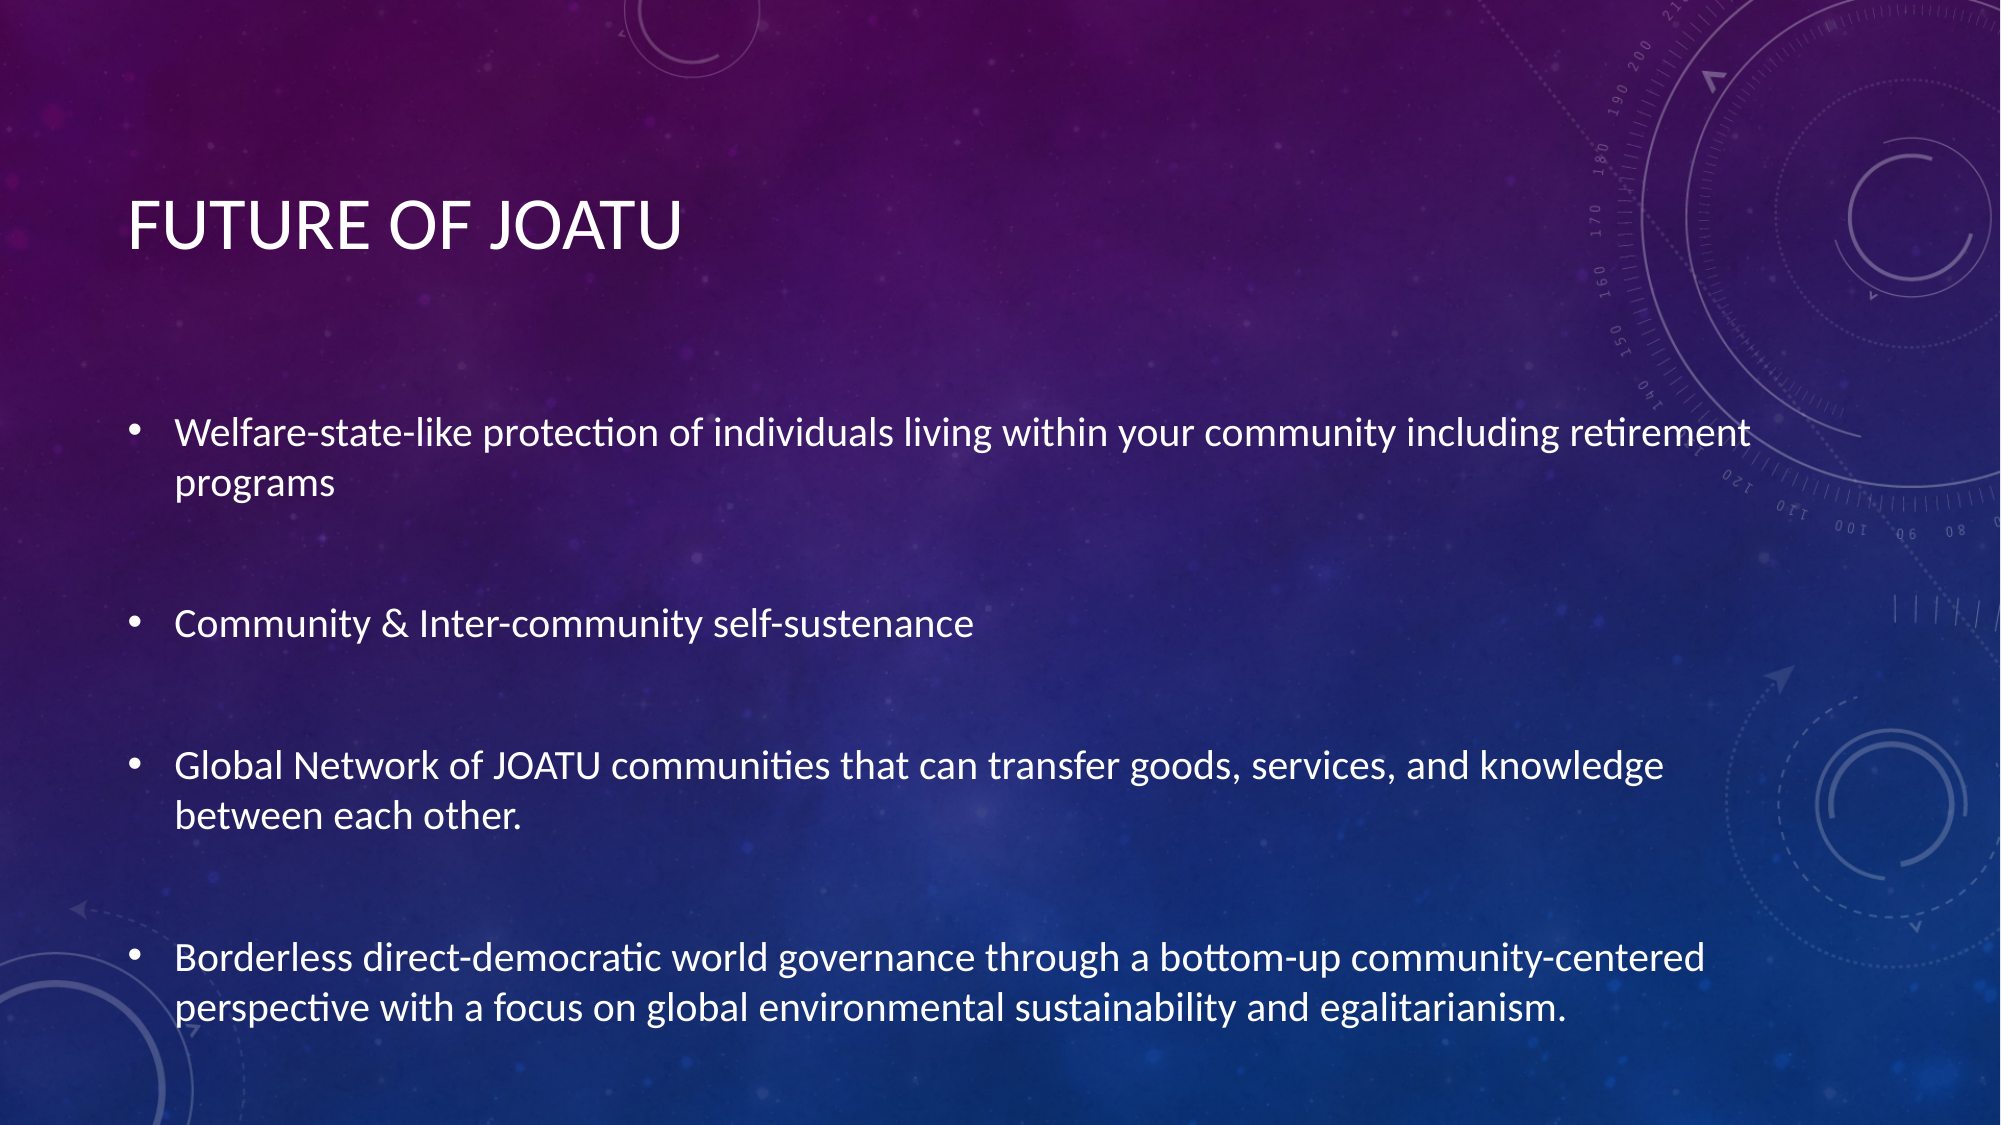

# Future of joatu
Welfare-state-like protection of individuals living within your community including retirement programs

Community & Inter-community self-sustenance

Global Network of JOATU communities that can transfer goods, services, and knowledge between each other.

Borderless direct-democratic world governance through a bottom-up community-centered perspective with a focus on global environmental sustainability and egalitarianism.